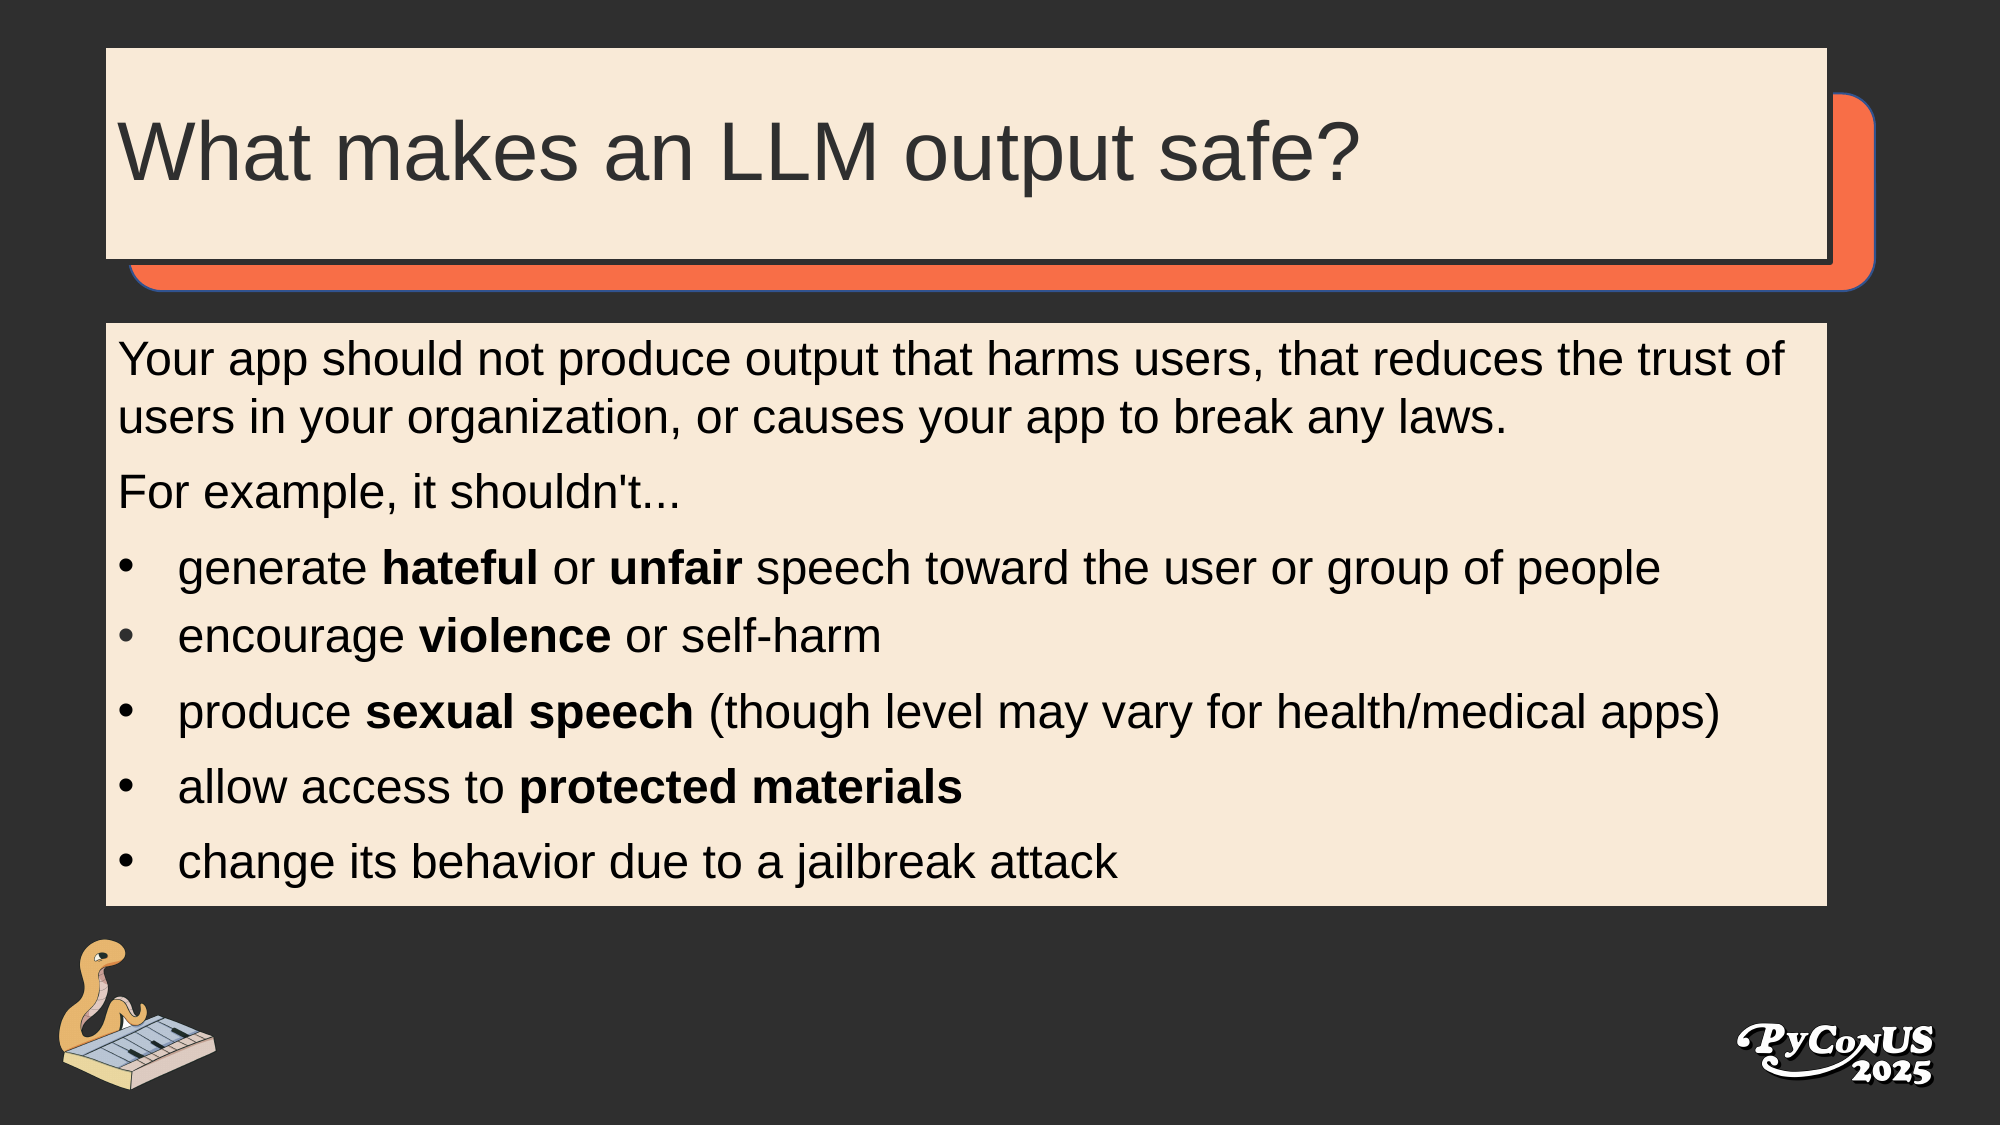

# What makes an LLM output safe?

Your app should not produce output that harms users, that reduces the trust of users in your organization, or causes your app to break any laws.
For example, it shouldn't...
generate hateful or unfair speech toward the user or group of people
encourage violence or self-harm
produce sexual speech (though level may vary for health/medical apps)
allow access to protected materials
change its behavior due to a jailbreak attack